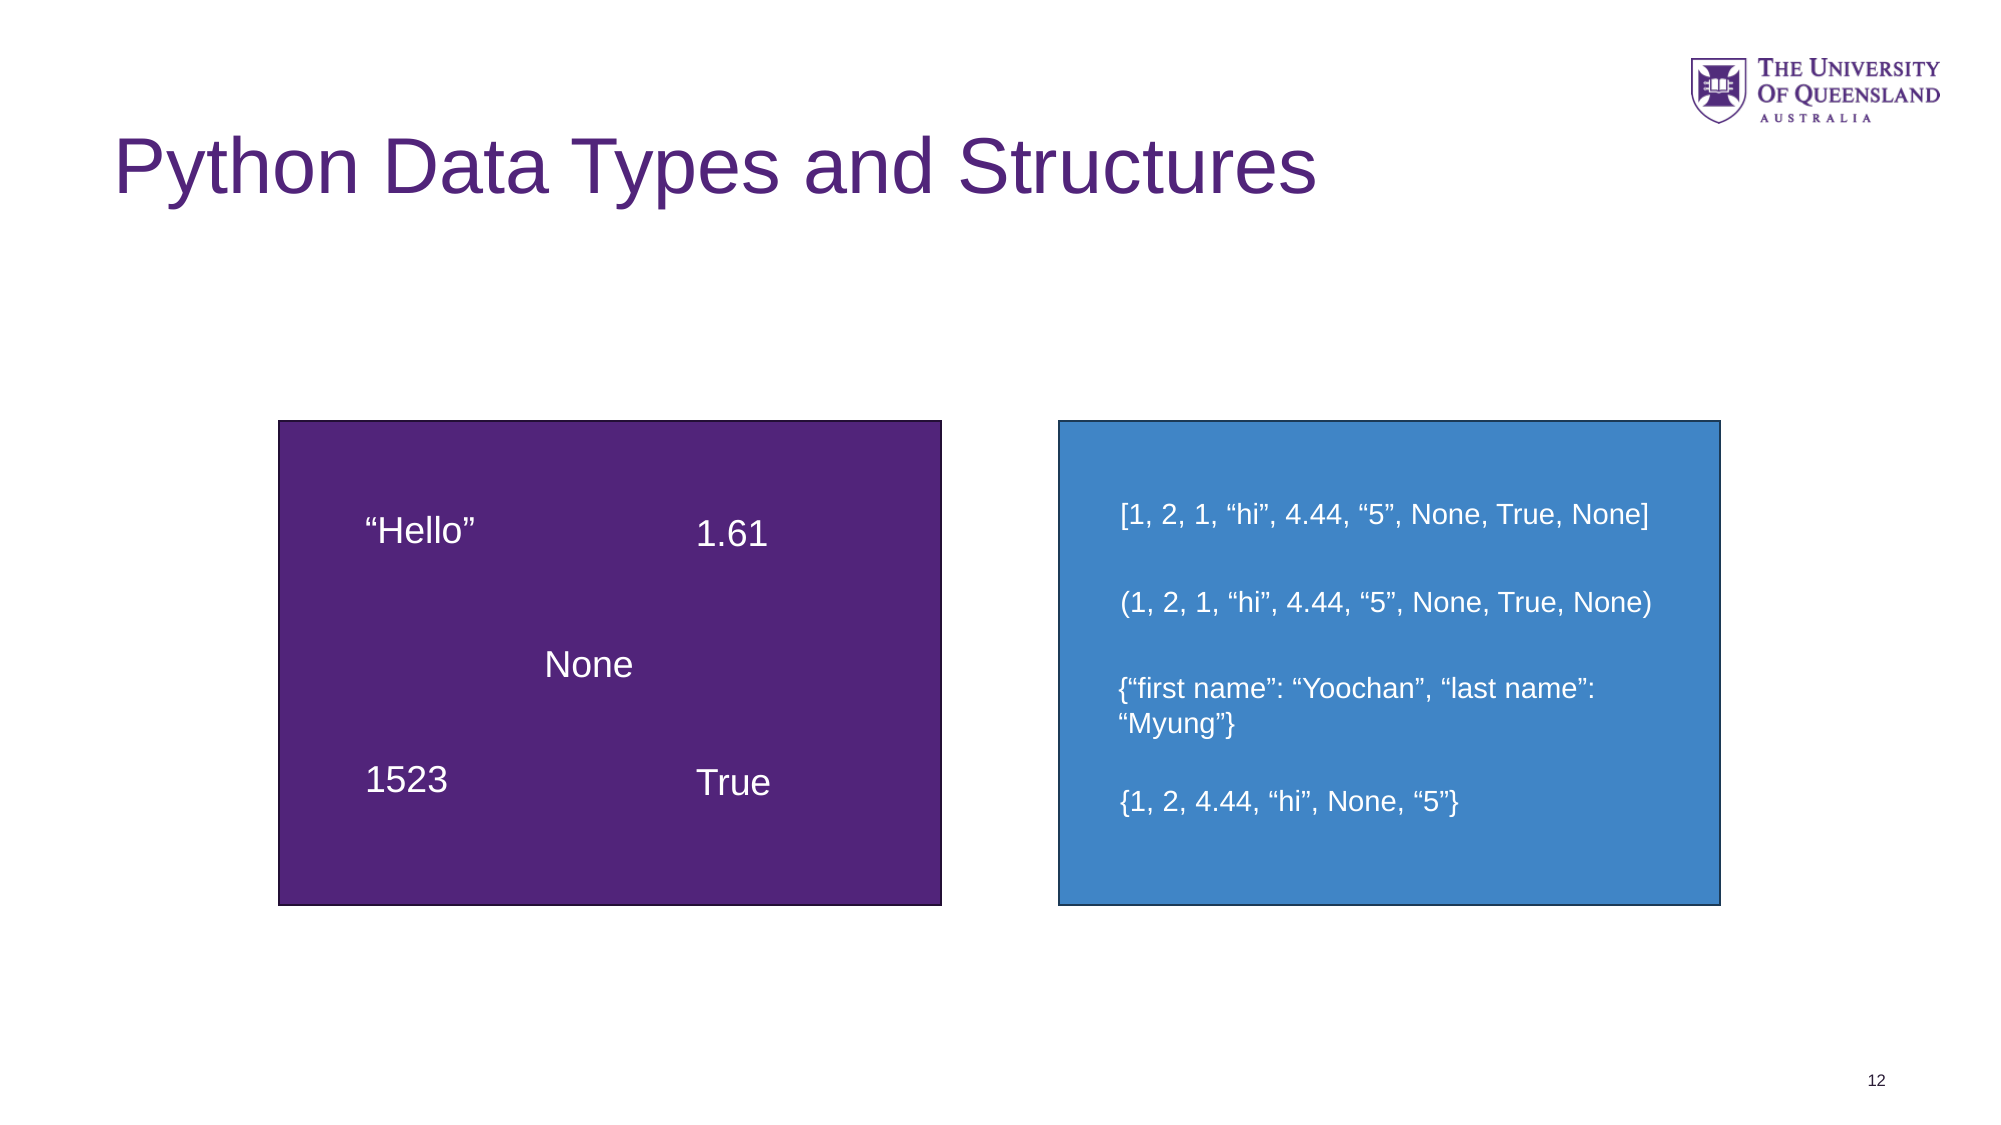

# Python Data Types and Structures

“Hello”
1.61
None
1523
True

[1, 2, 1, “hi”, 4.44, “5”, None, True, None]
(1, 2, 1, “hi”, 4.44, “5”, None, True, None)
{“first name”: “Yoochan”, “last name”: “Myung”}
{1, 2, 4.44, “hi”, None, “5”}

12